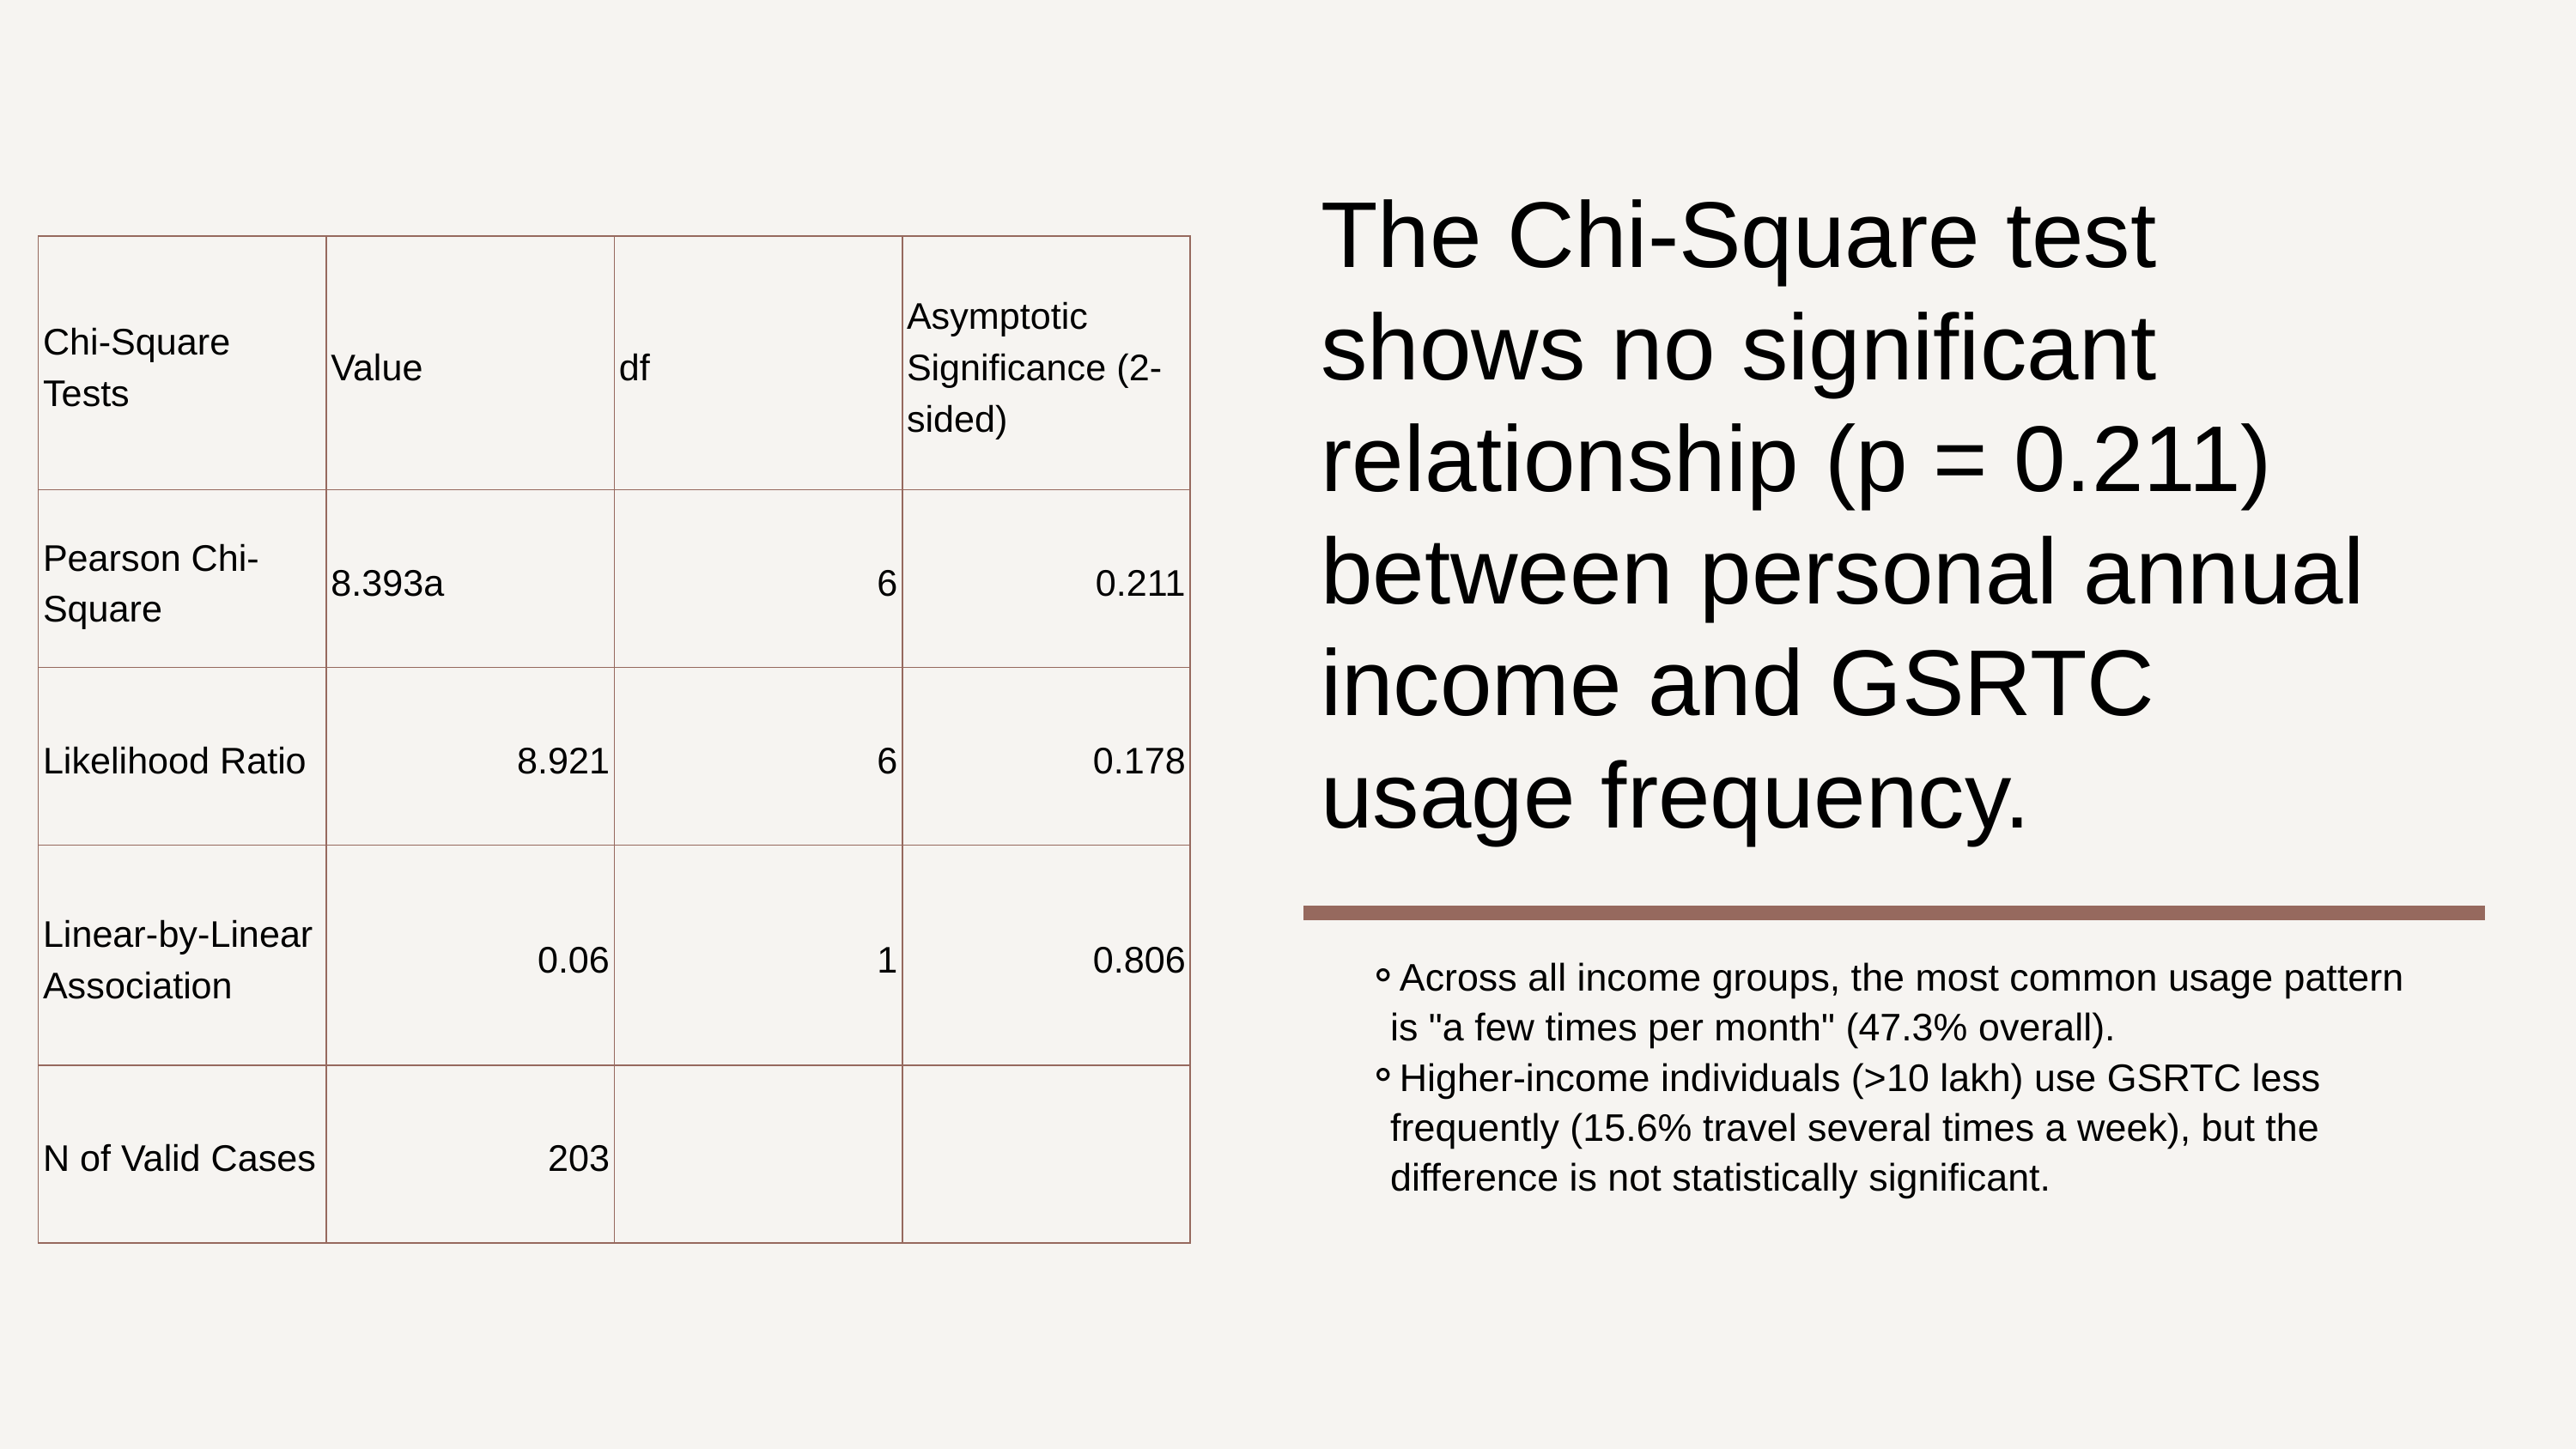

The Chi-Square test shows no significant relationship (p = 0.211) between personal annual income and GSRTC usage frequency.
| Chi-Square Tests | Value | df | Asymptotic Significance (2-sided) |
| --- | --- | --- | --- |
| Pearson Chi-Square | 8.393a | 6 | 0.211 |
| Likelihood Ratio | 8.921 | 6 | 0.178 |
| Linear-by-Linear Association | 0.06 | 1 | 0.806 |
| N of Valid Cases | 203 |  |  |

Across all income groups, the most common usage pattern is "a few times per month" (47.3% overall).
Higher-income individuals (>10 lakh) use GSRTC less frequently (15.6% travel several times a week), but the difference is not statistically significant.